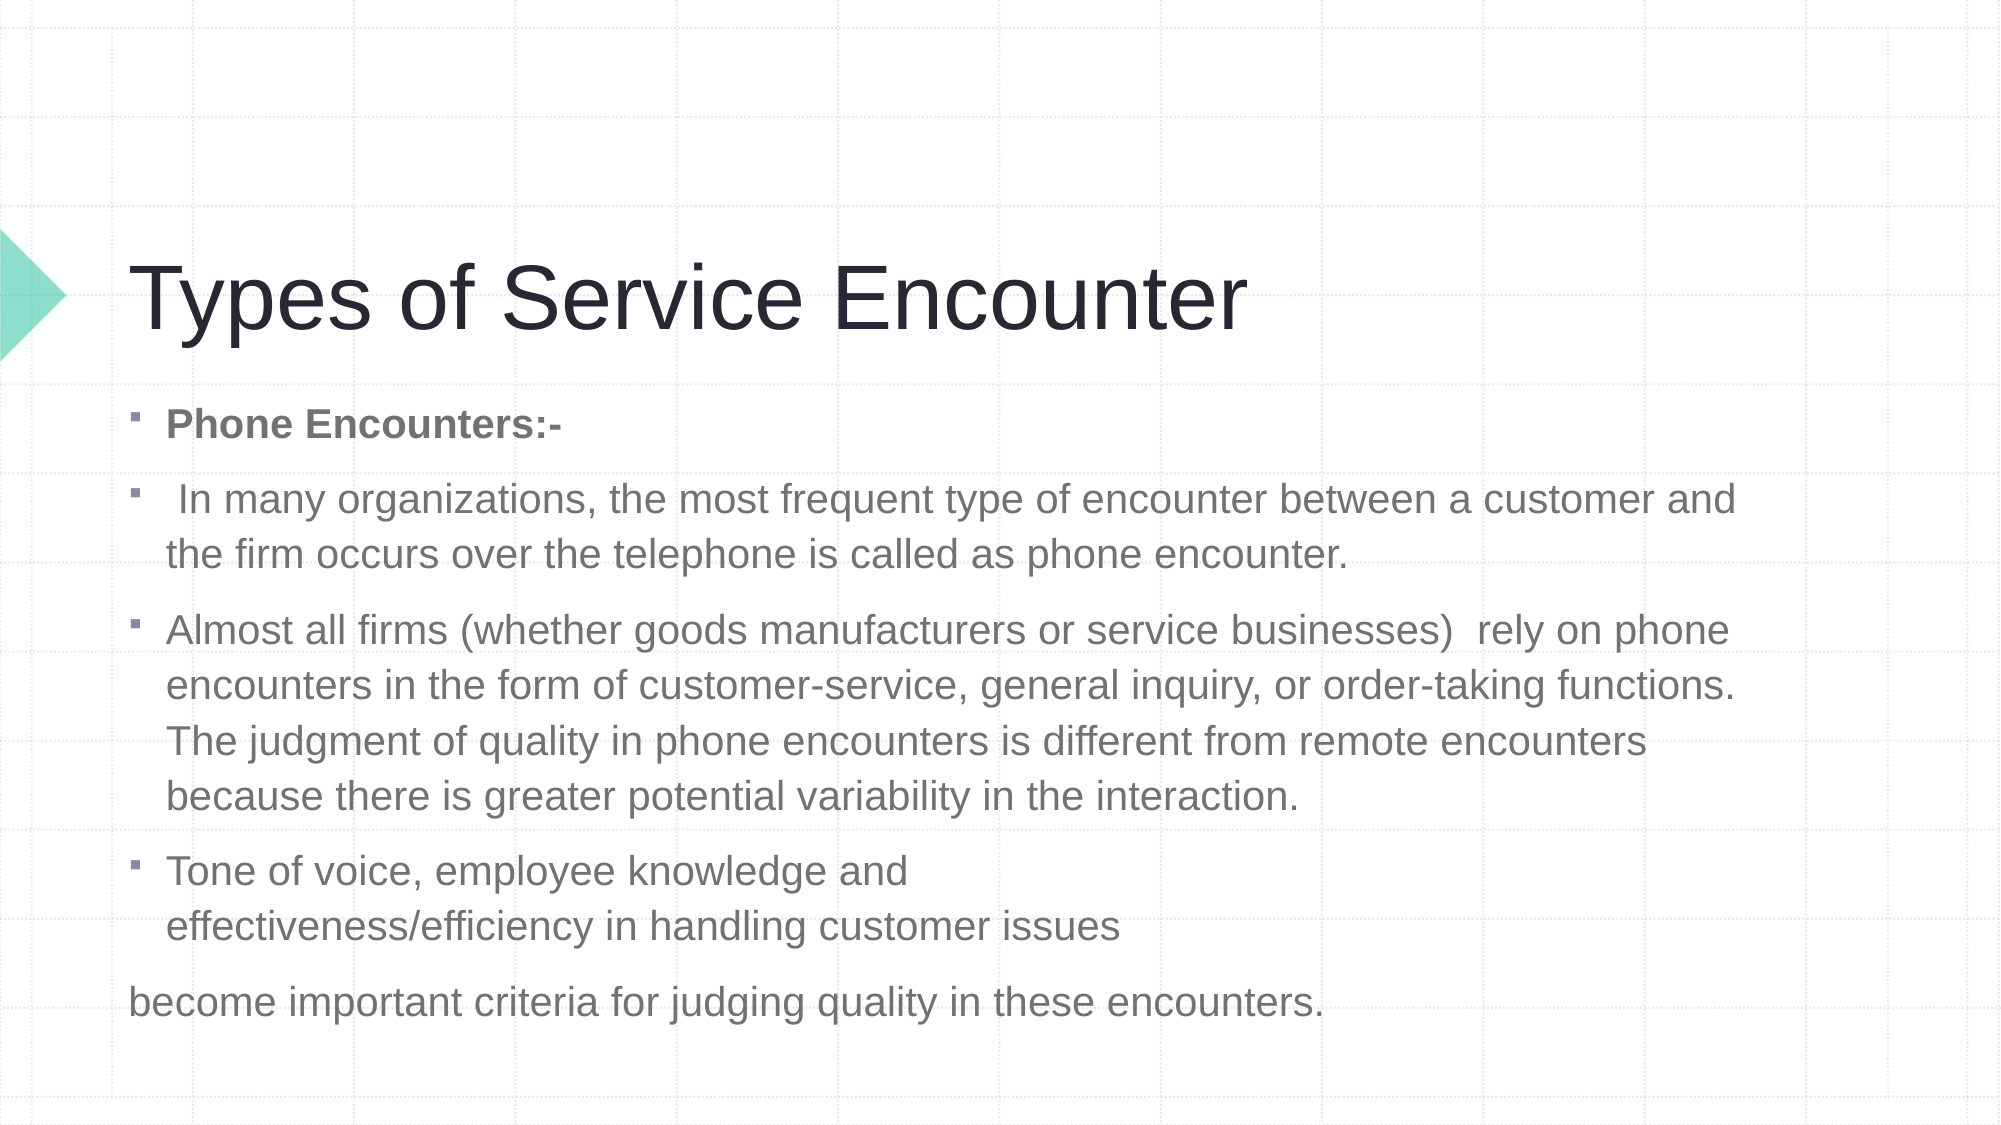

# Types of Service Encounter
Phone Encounters:-
 In many organizations, the most frequent type of encounter between a customer and the firm occurs over the telephone is called as phone encounter.
Almost all firms (whether goods manufacturers or service businesses)  rely on phone encounters in the form of customer-service, general inquiry, or order-taking functions. The judgment of quality in phone encounters is different from remote encounters because there is greater potential variability in the interaction.
Tone of voice, employee knowledge and effectiveness/efficiency in handling customer issues
become important criteria for judging quality in these encounters.